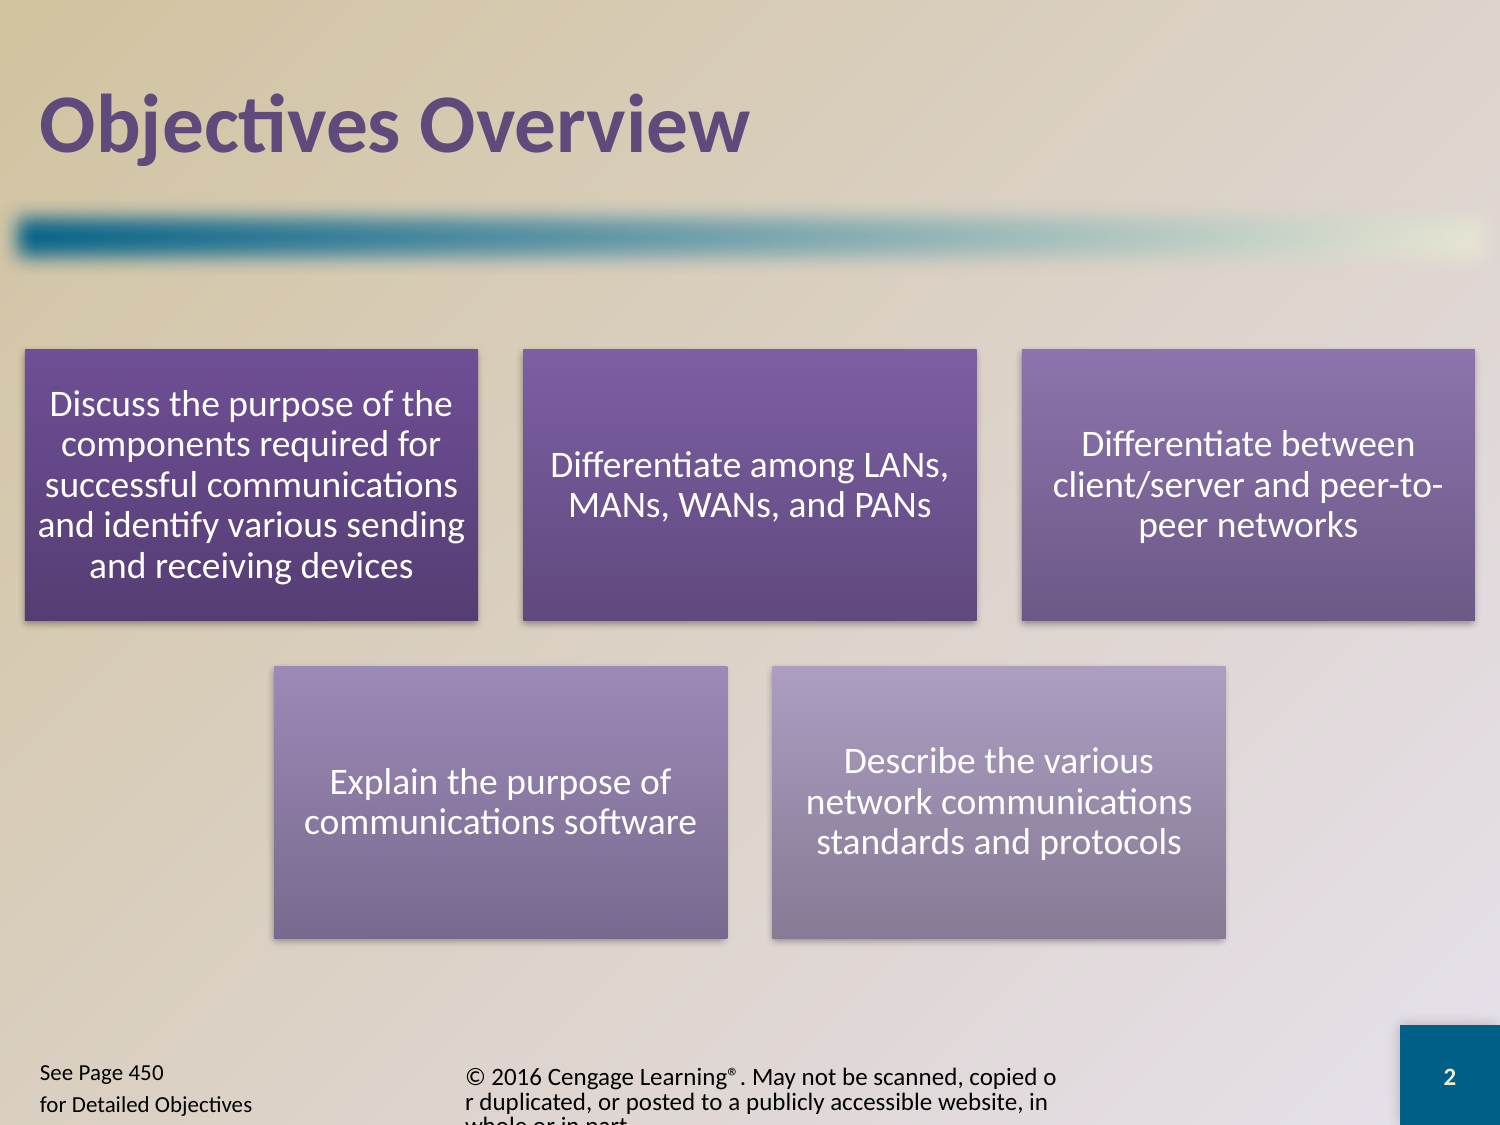

# Objectives Overview
Discuss the purpose of the components required for successful communications and identify various sending and receiving devices
Differentiate among LANs, MANs, WANs, and PANs
Differentiate between client/server and peer-to-peer networks
Explain the purpose of communications software
Describe the various network communications standards and protocols
2
© 2016 Cengage Learning®. May not be scanned, copied or duplicated, or posted to a publicly accessible website, in whole or in part.
See Page 450
for Detailed Objectives